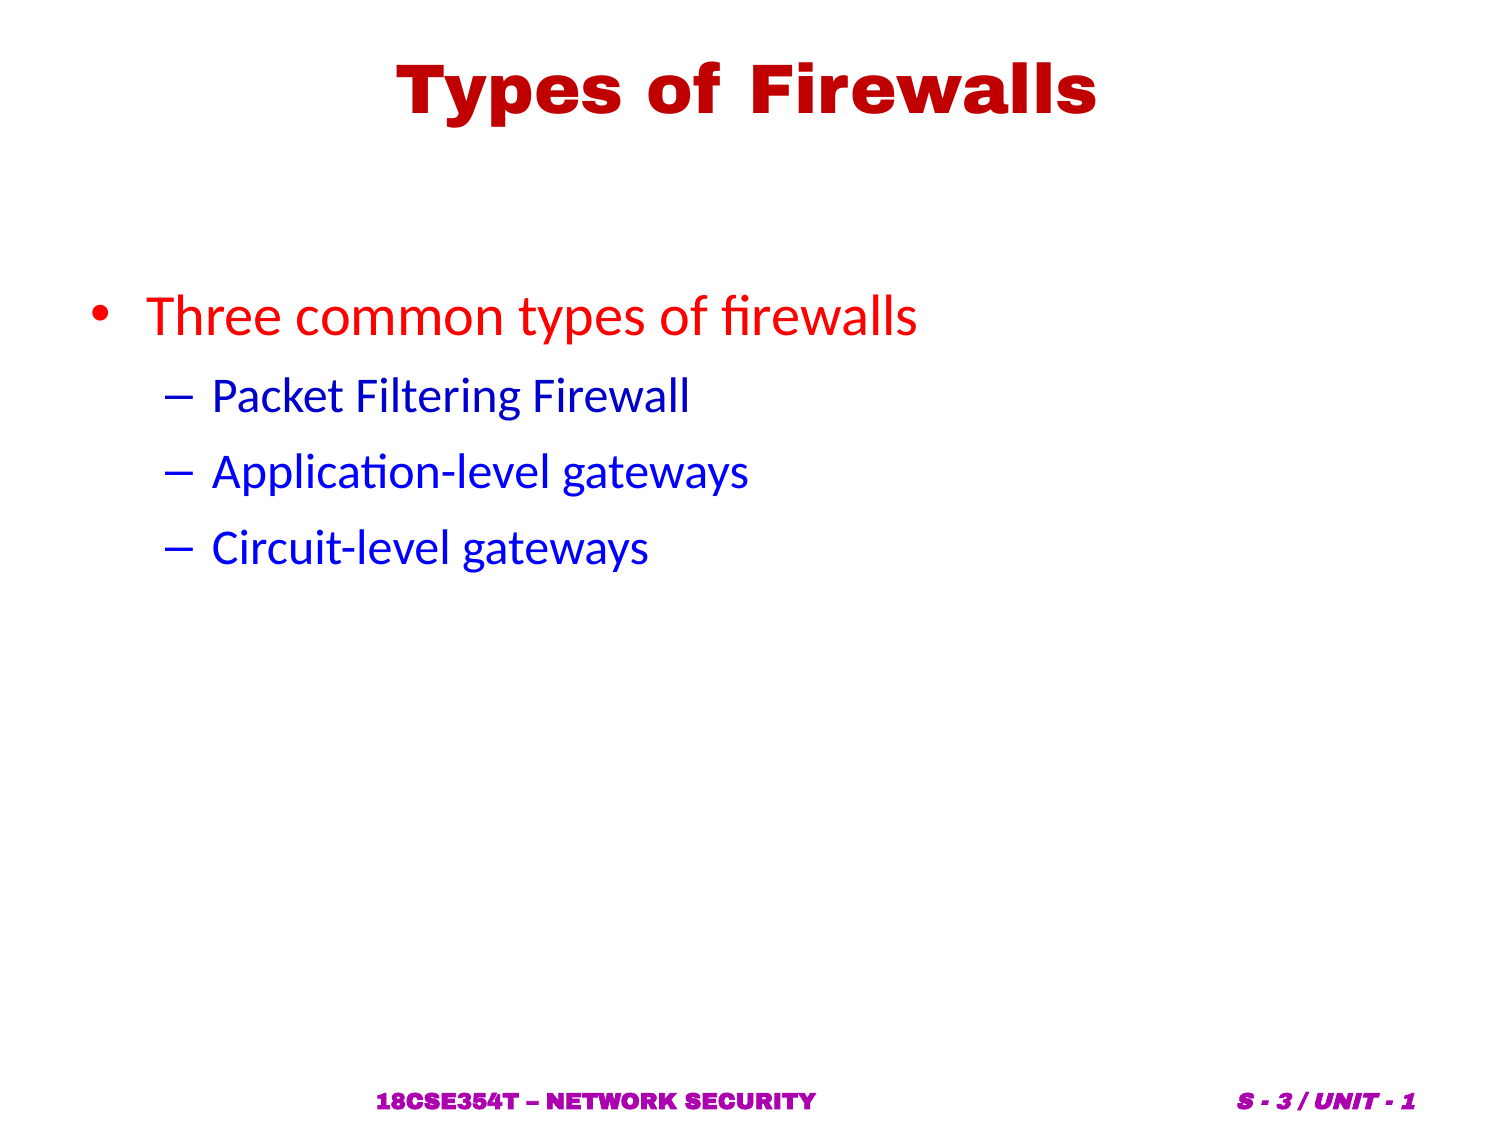

# Types of Firewalls
Three common types of firewalls
Packet Filtering Firewall
Application-level gateways
Circuit-level gateways

                                18CSE354T – NETWORK SECURITY                                                      S - 3 / UNIT - 1